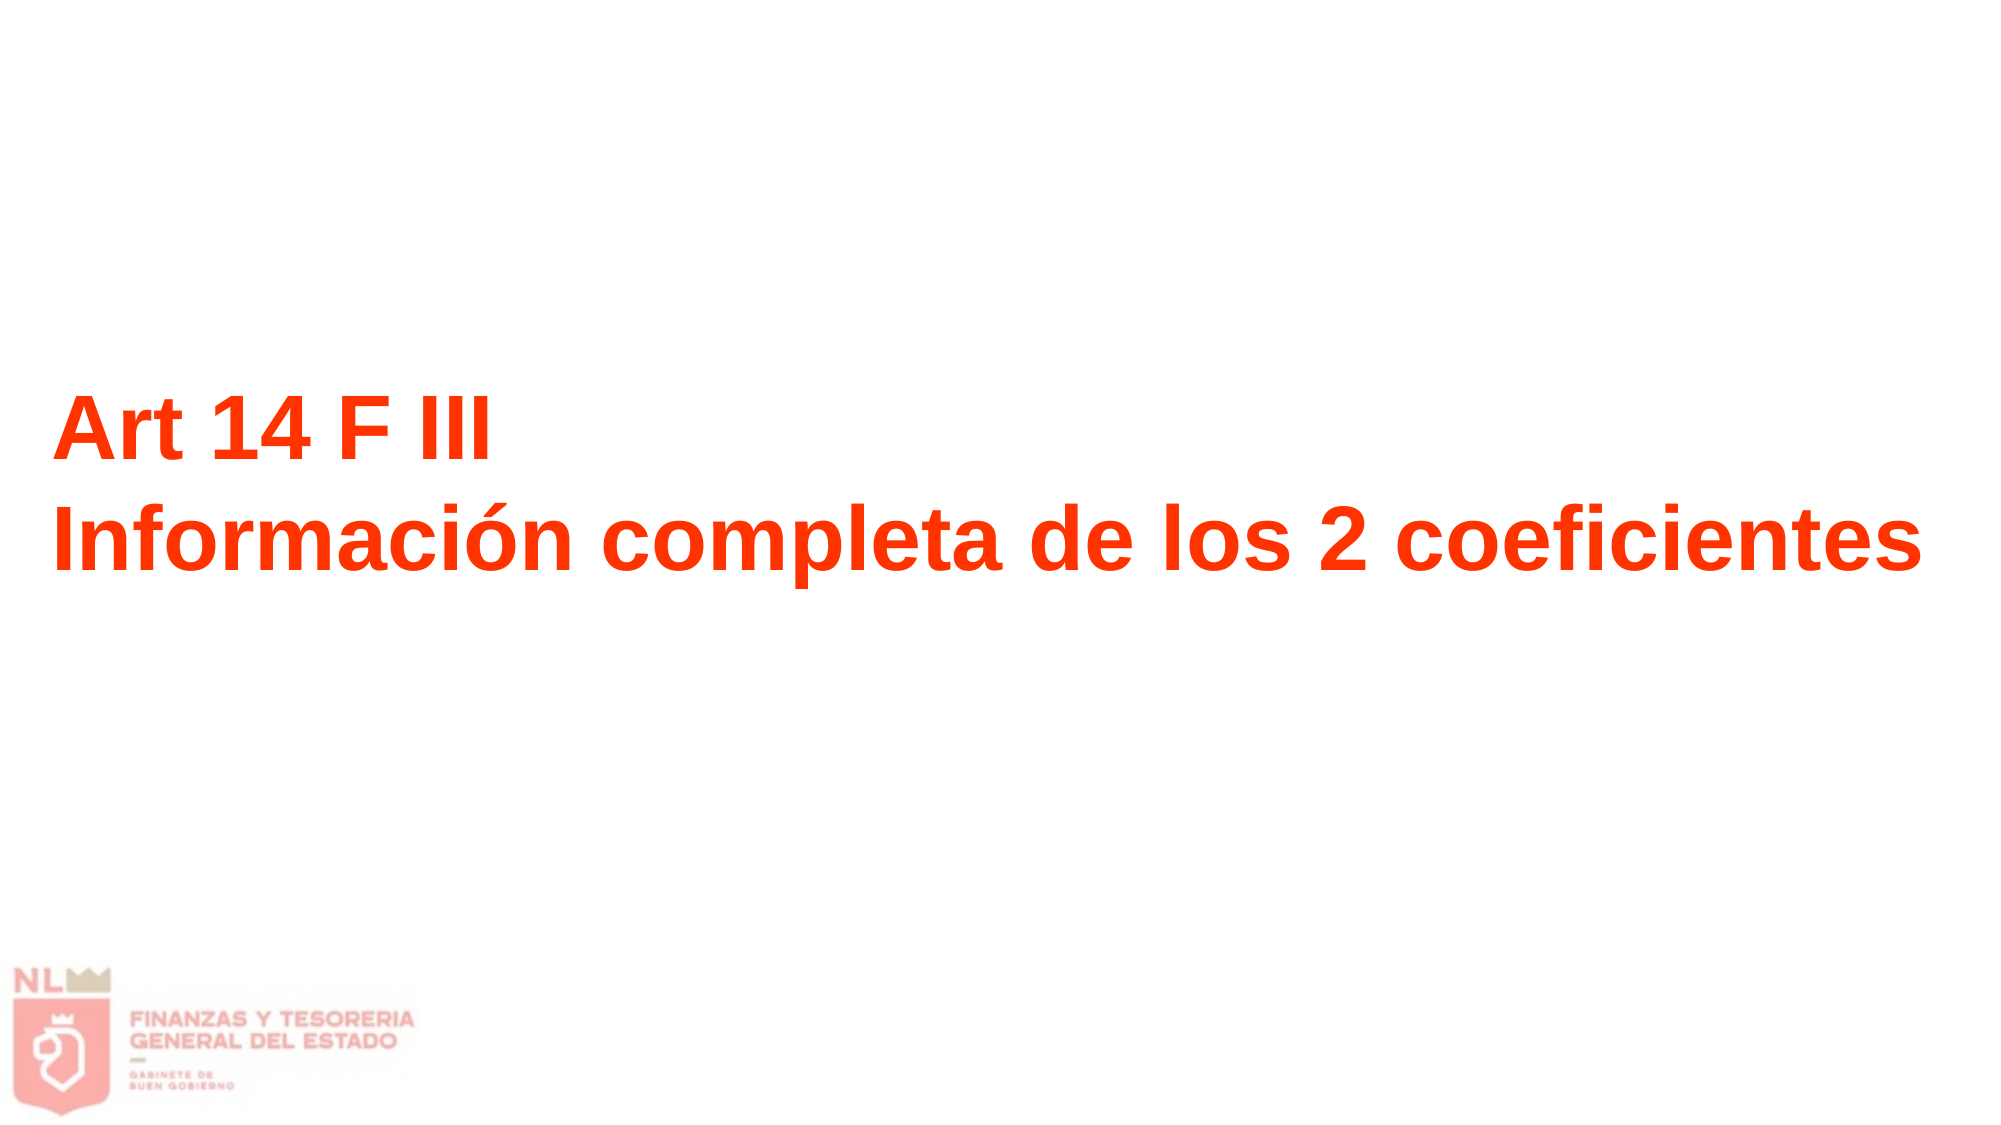

Art 14 F III
Información completa de los 2 coeficientes